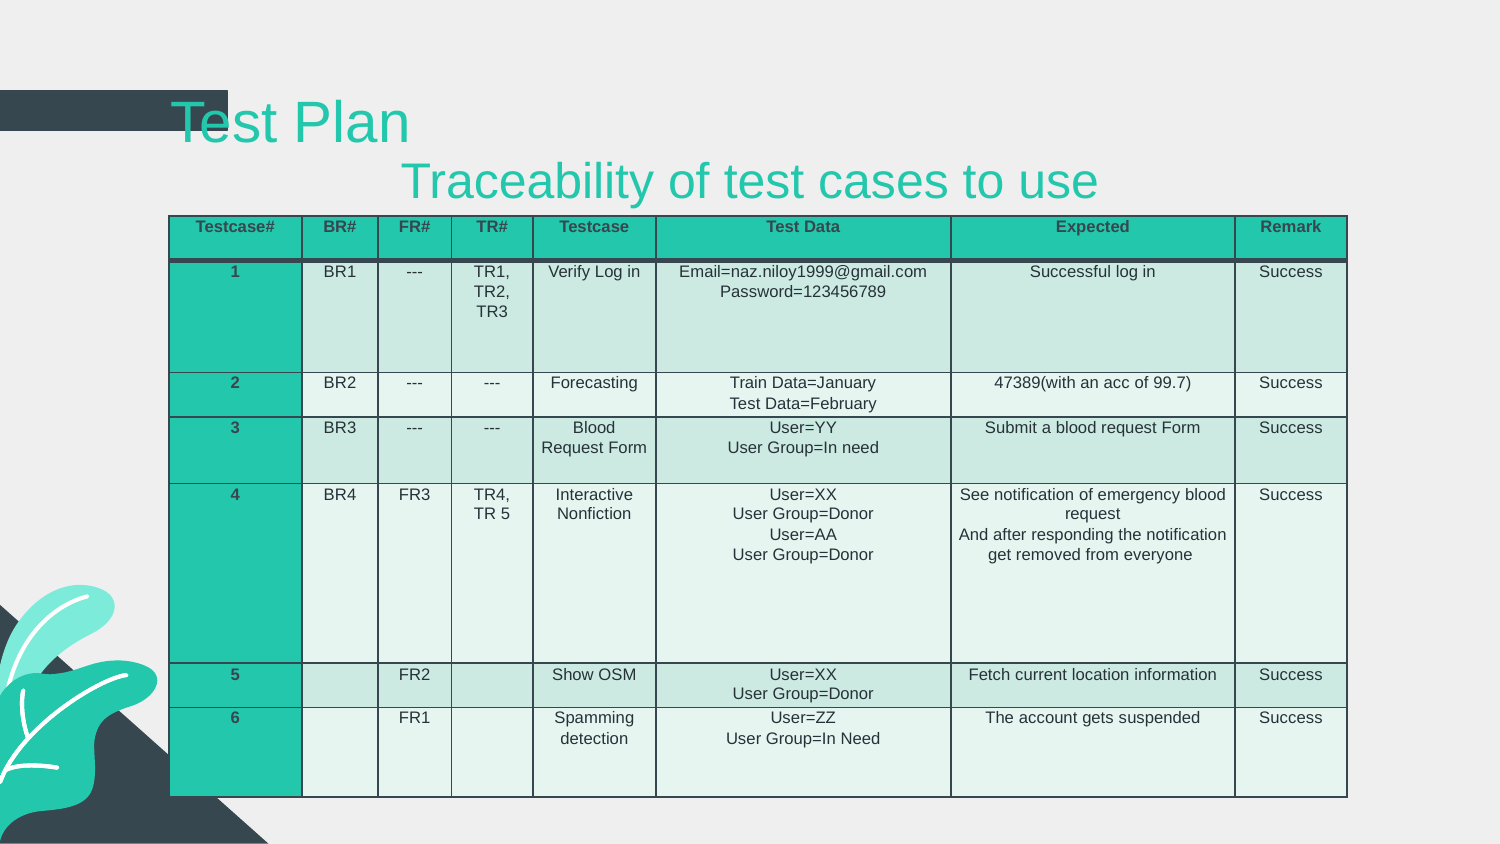

# Test Plan
Traceability of test cases to use cases
| Testcase# | BR# | FR# | TR# | Testcase | Test Data | Expected | Remark |
| --- | --- | --- | --- | --- | --- | --- | --- |
| 1 | BR1 | --- | TR1, TR2, TR3 | Verify Log in | Email=naz.niloy1999@gmail.com Password=123456789 | Successful log in | Success |
| 2 | BR2 | --- | --- | Forecasting | Train Data=January Test Data=February | 47389(with an acc of 99.7) | Success |
| 3 | BR3 | --- | --- | Blood Request Form | User=YY User Group=In need | Submit a blood request Form | Success |
| 4 | BR4 | FR3 | TR4, TR 5 | Interactive Nonfiction | User=XX User Group=Donor User=AA User Group=Donor | See notification of emergency blood request And after responding the notification get removed from everyone | Success |
| 5 |  | FR2 |  | Show OSM | User=XX User Group=Donor | Fetch current location information | Success |
| 6 |  | FR1 |  | Spamming detection | User=ZZ User Group=In Need | The account gets suspended | Success |